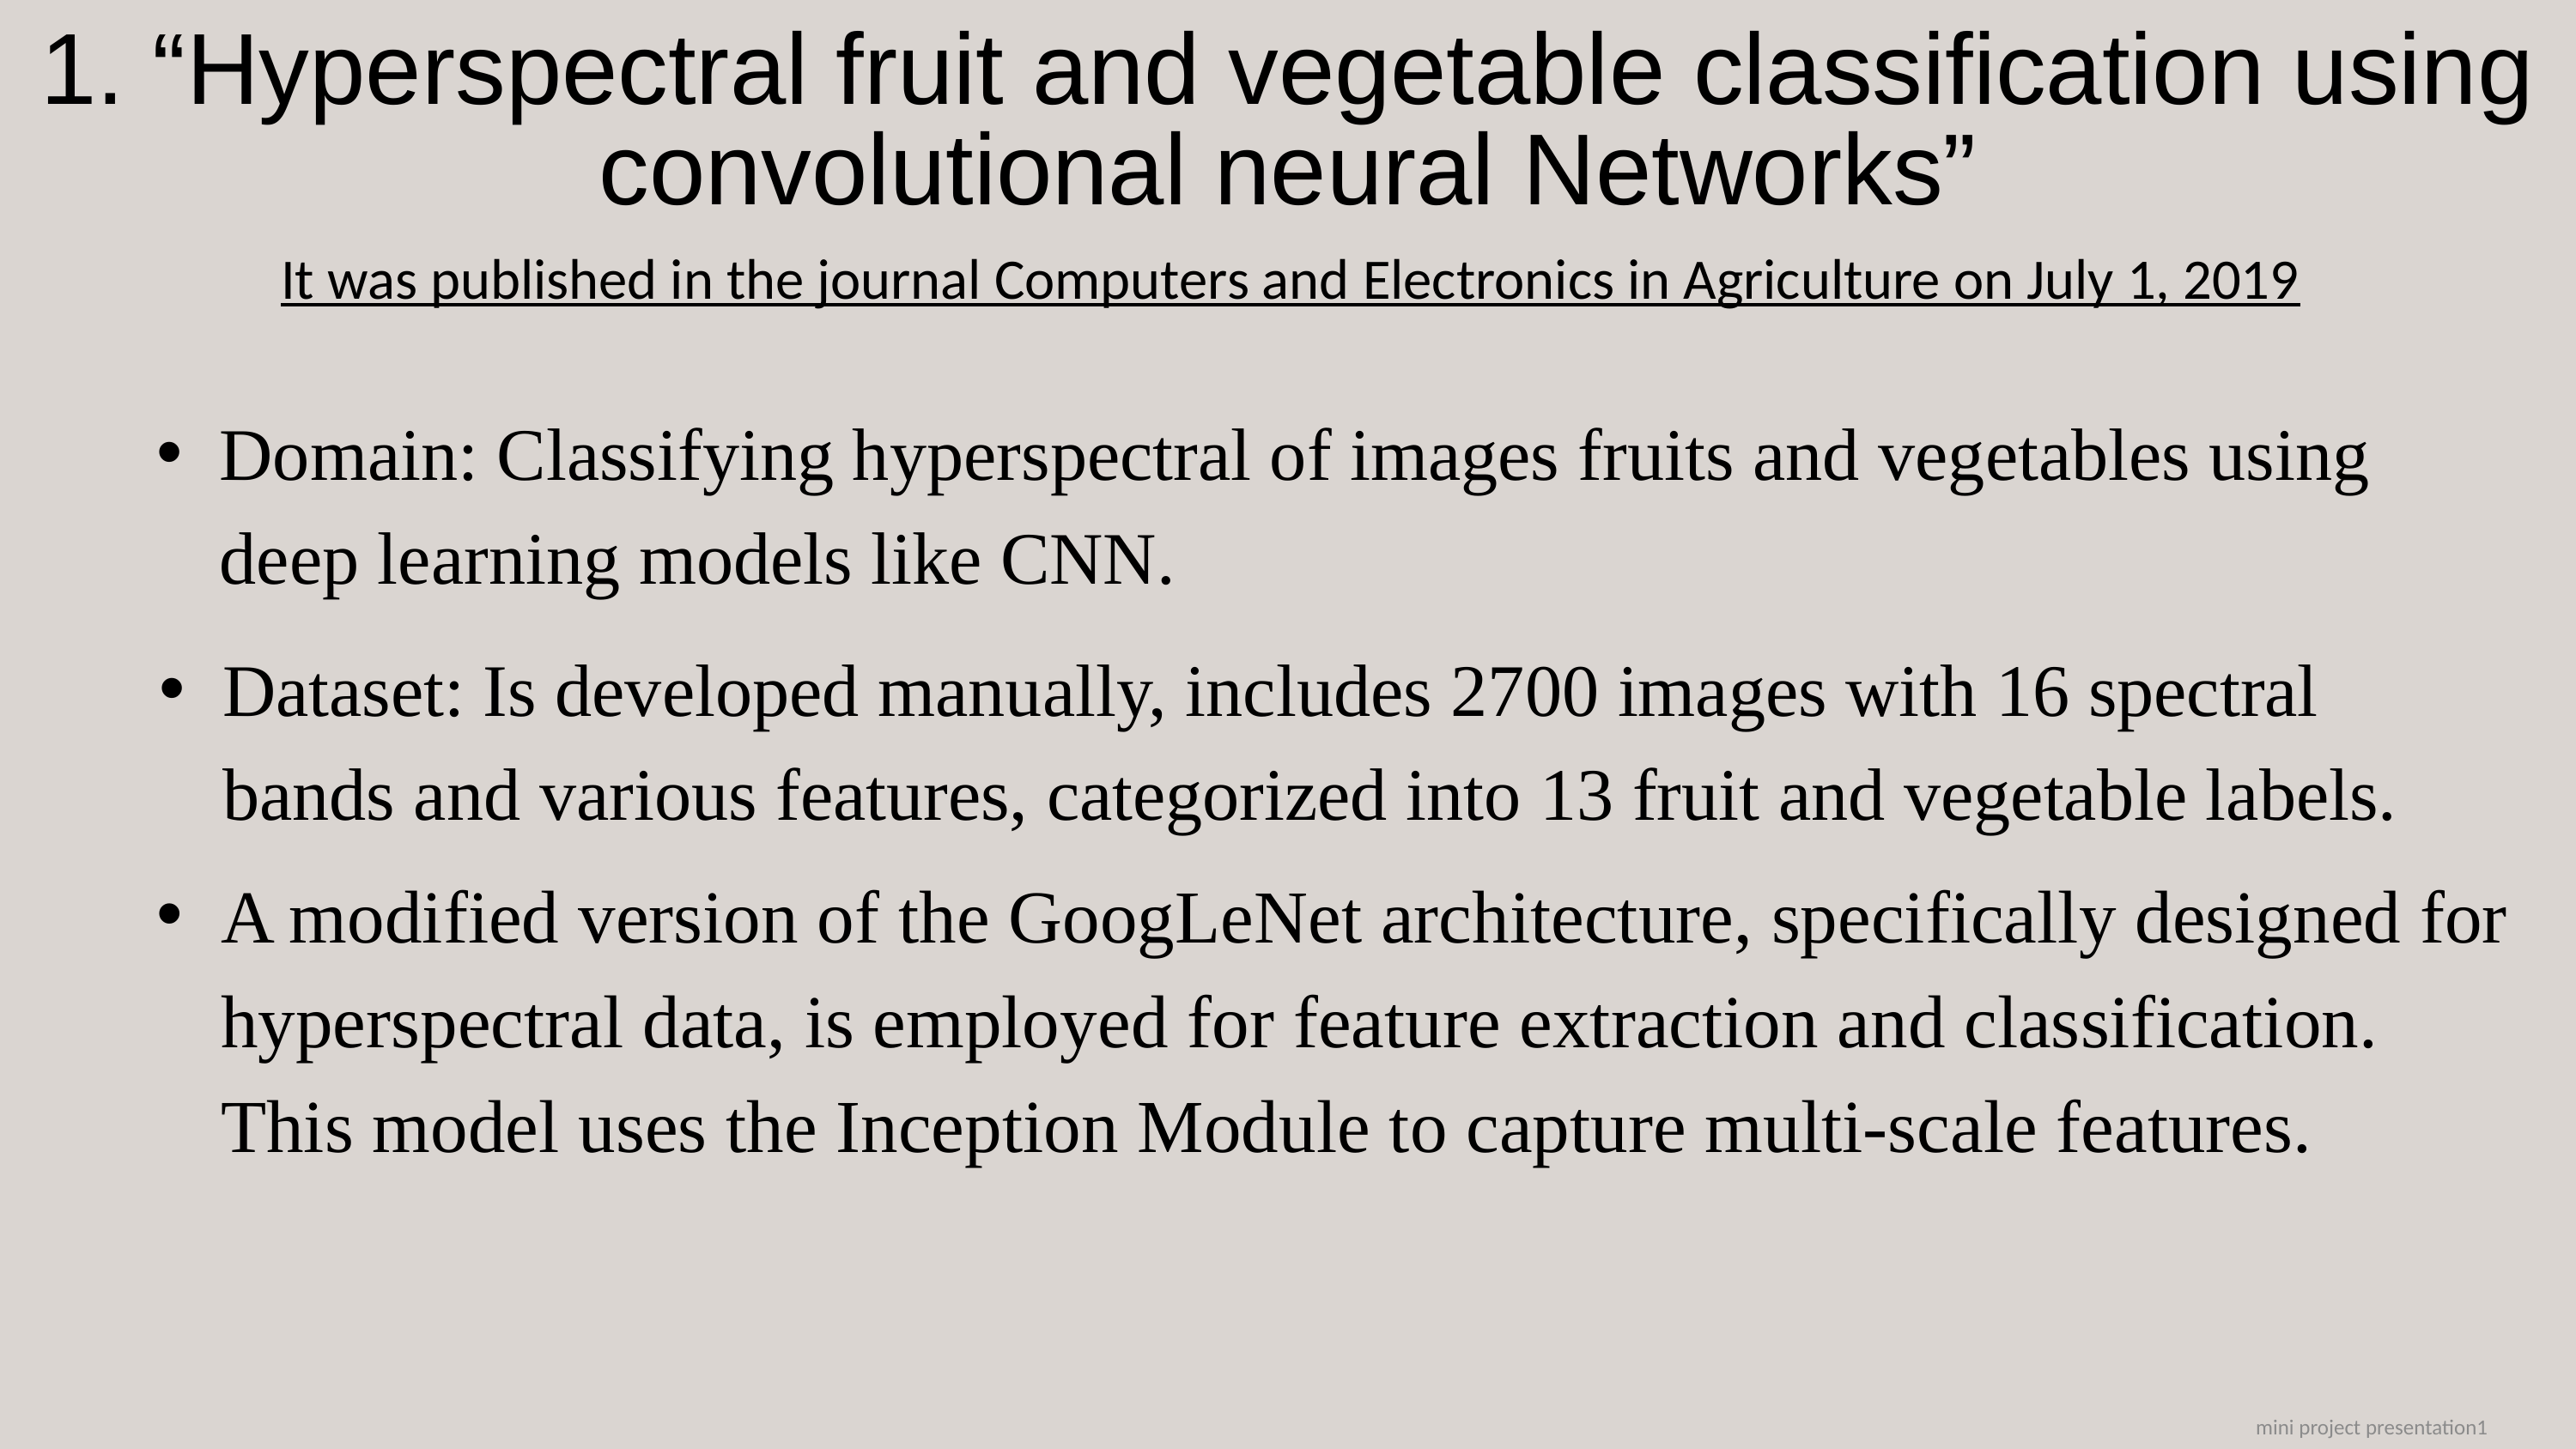

5
1. “Hyperspectral fruit and vegetable classification using convolutional neural Networks”

It was published in the journal Computers and Electronics in Agriculture on July 1, 2019
Domain: Classifying hyperspectral of images fruits and vegetables using deep learning models like CNN.
Dataset: Is developed manually, includes 2700 images with 16 spectral bands and various features, categorized into 13 fruit and vegetable labels.
A modified version of the GoogLeNet architecture, specifically designed for hyperspectral data, is employed for feature extraction and classification. This model uses the Inception Module to capture multi-scale features.
mini project presentation1